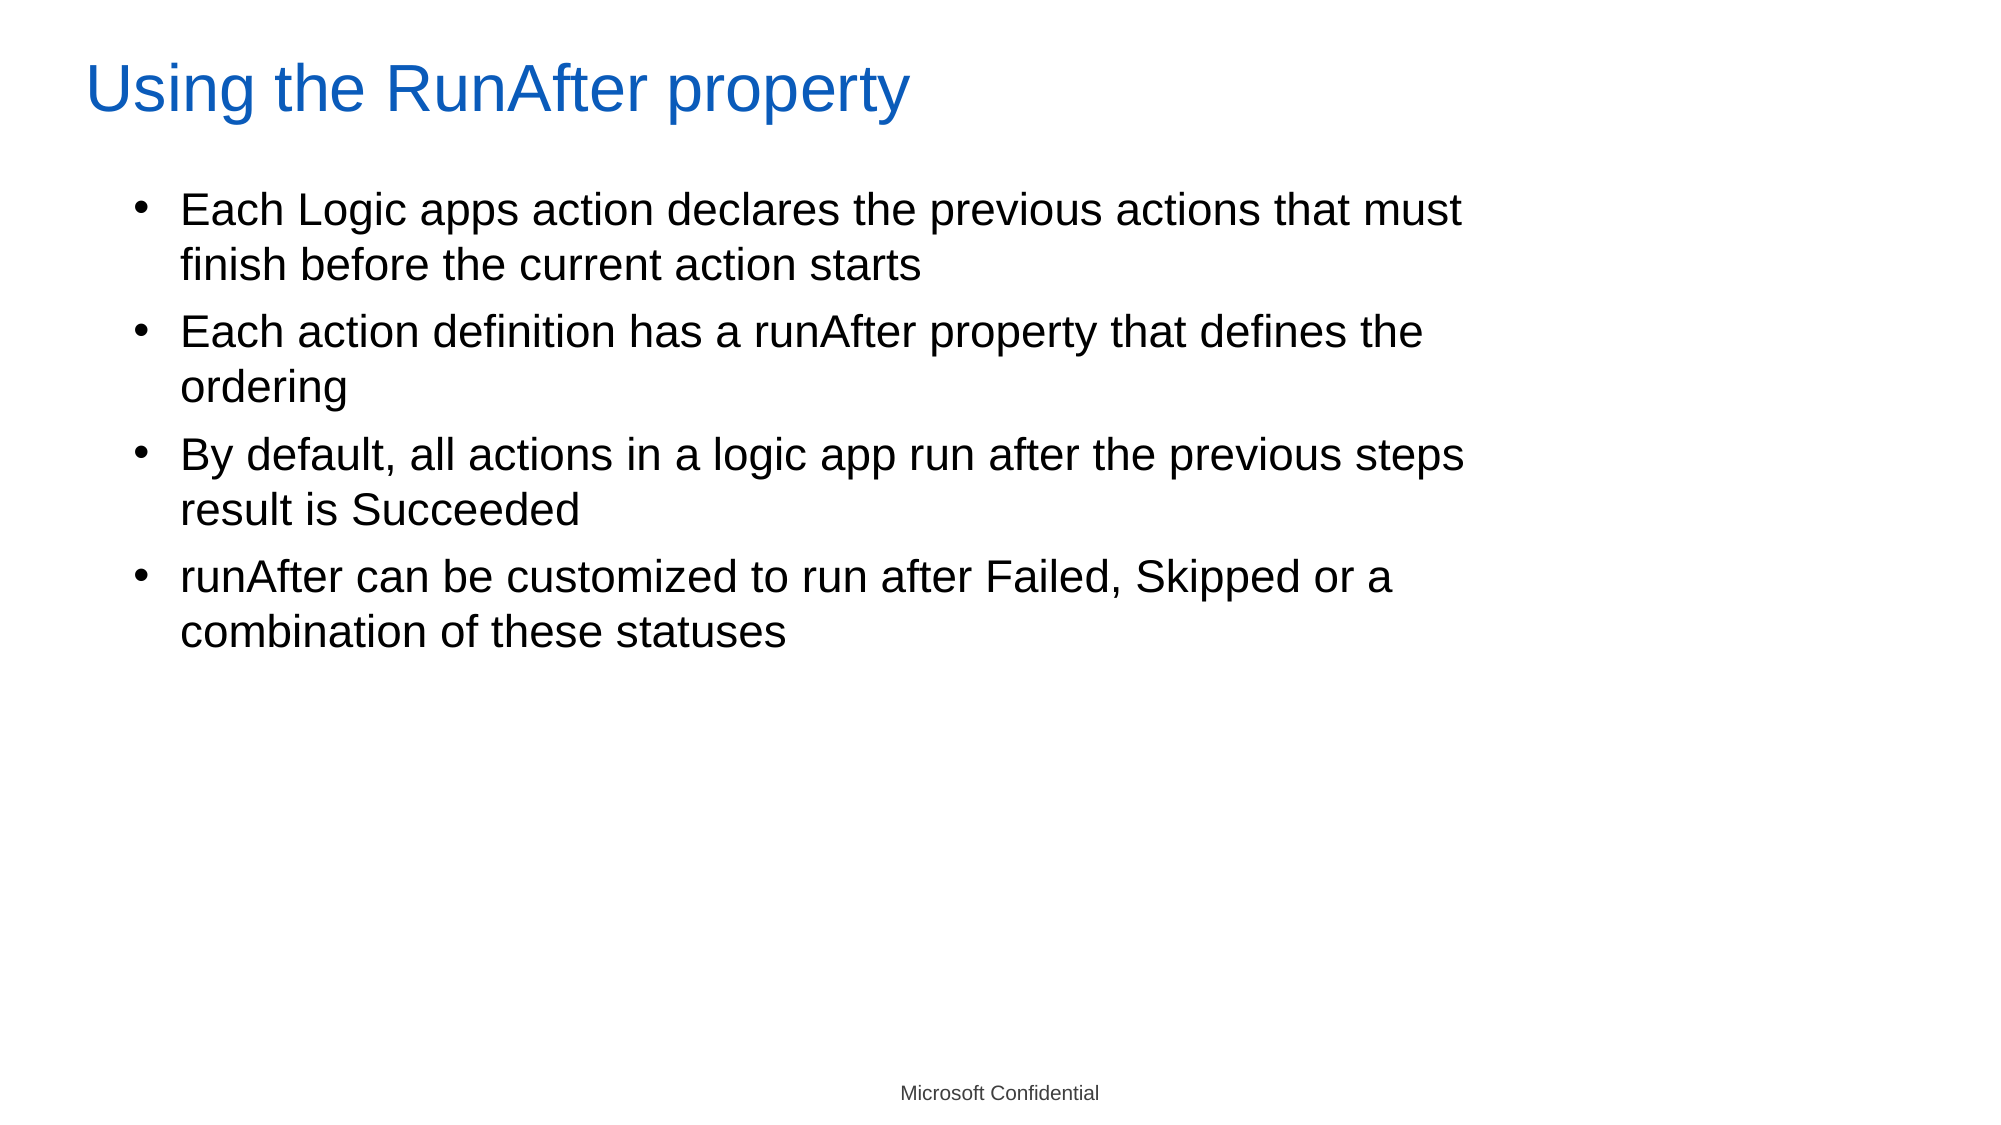

Using the RunAfter property
Each Logic apps action declares the previous actions that must finish before the current action starts
Each action definition has a runAfter property that defines the ordering
By default, all actions in a logic app run after the previous steps result is Succeeded
runAfter can be customized to run after Failed, Skipped or a combination of these statuses